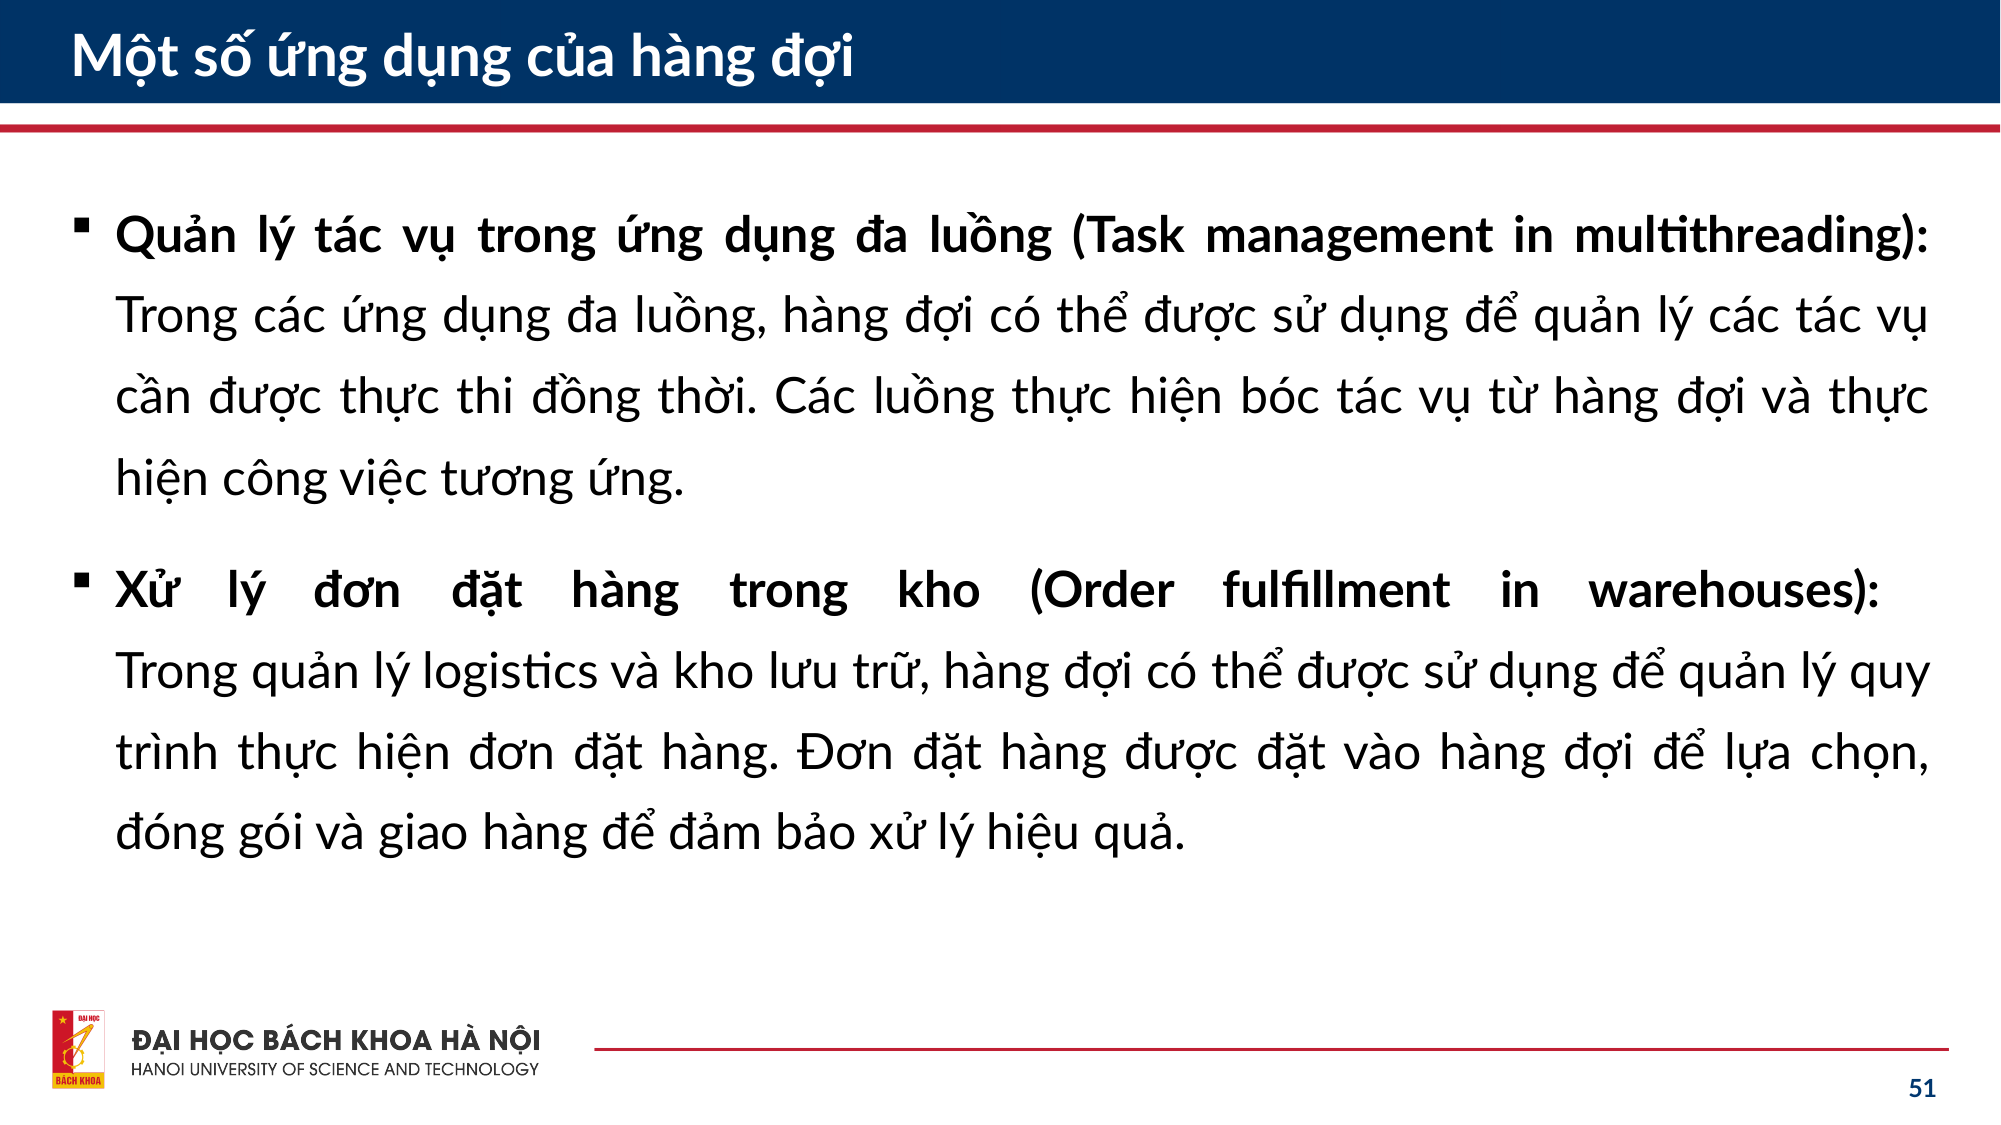

# Một số ứng dụng của hàng đợi
Quản lý tác vụ trong ứng dụng đa luồng (Task management in multithreading): Trong các ứng dụng đa luồng, hàng đợi có thể được sử dụng để quản lý các tác vụ cần được thực thi đồng thời. Các luồng thực hiện bóc tác vụ từ hàng đợi và thực hiện công việc tương ứng.
Xử lý đơn đặt hàng trong kho (Order fulfillment in warehouses):
Trong quản lý logistics và kho lưu trữ, hàng đợi có thể được sử dụng để quản lý quy trình thực hiện đơn đặt hàng. Đơn đặt hàng được đặt vào hàng đợi để lựa chọn, đóng gói và giao hàng để đảm bảo xử lý hiệu quả.

51